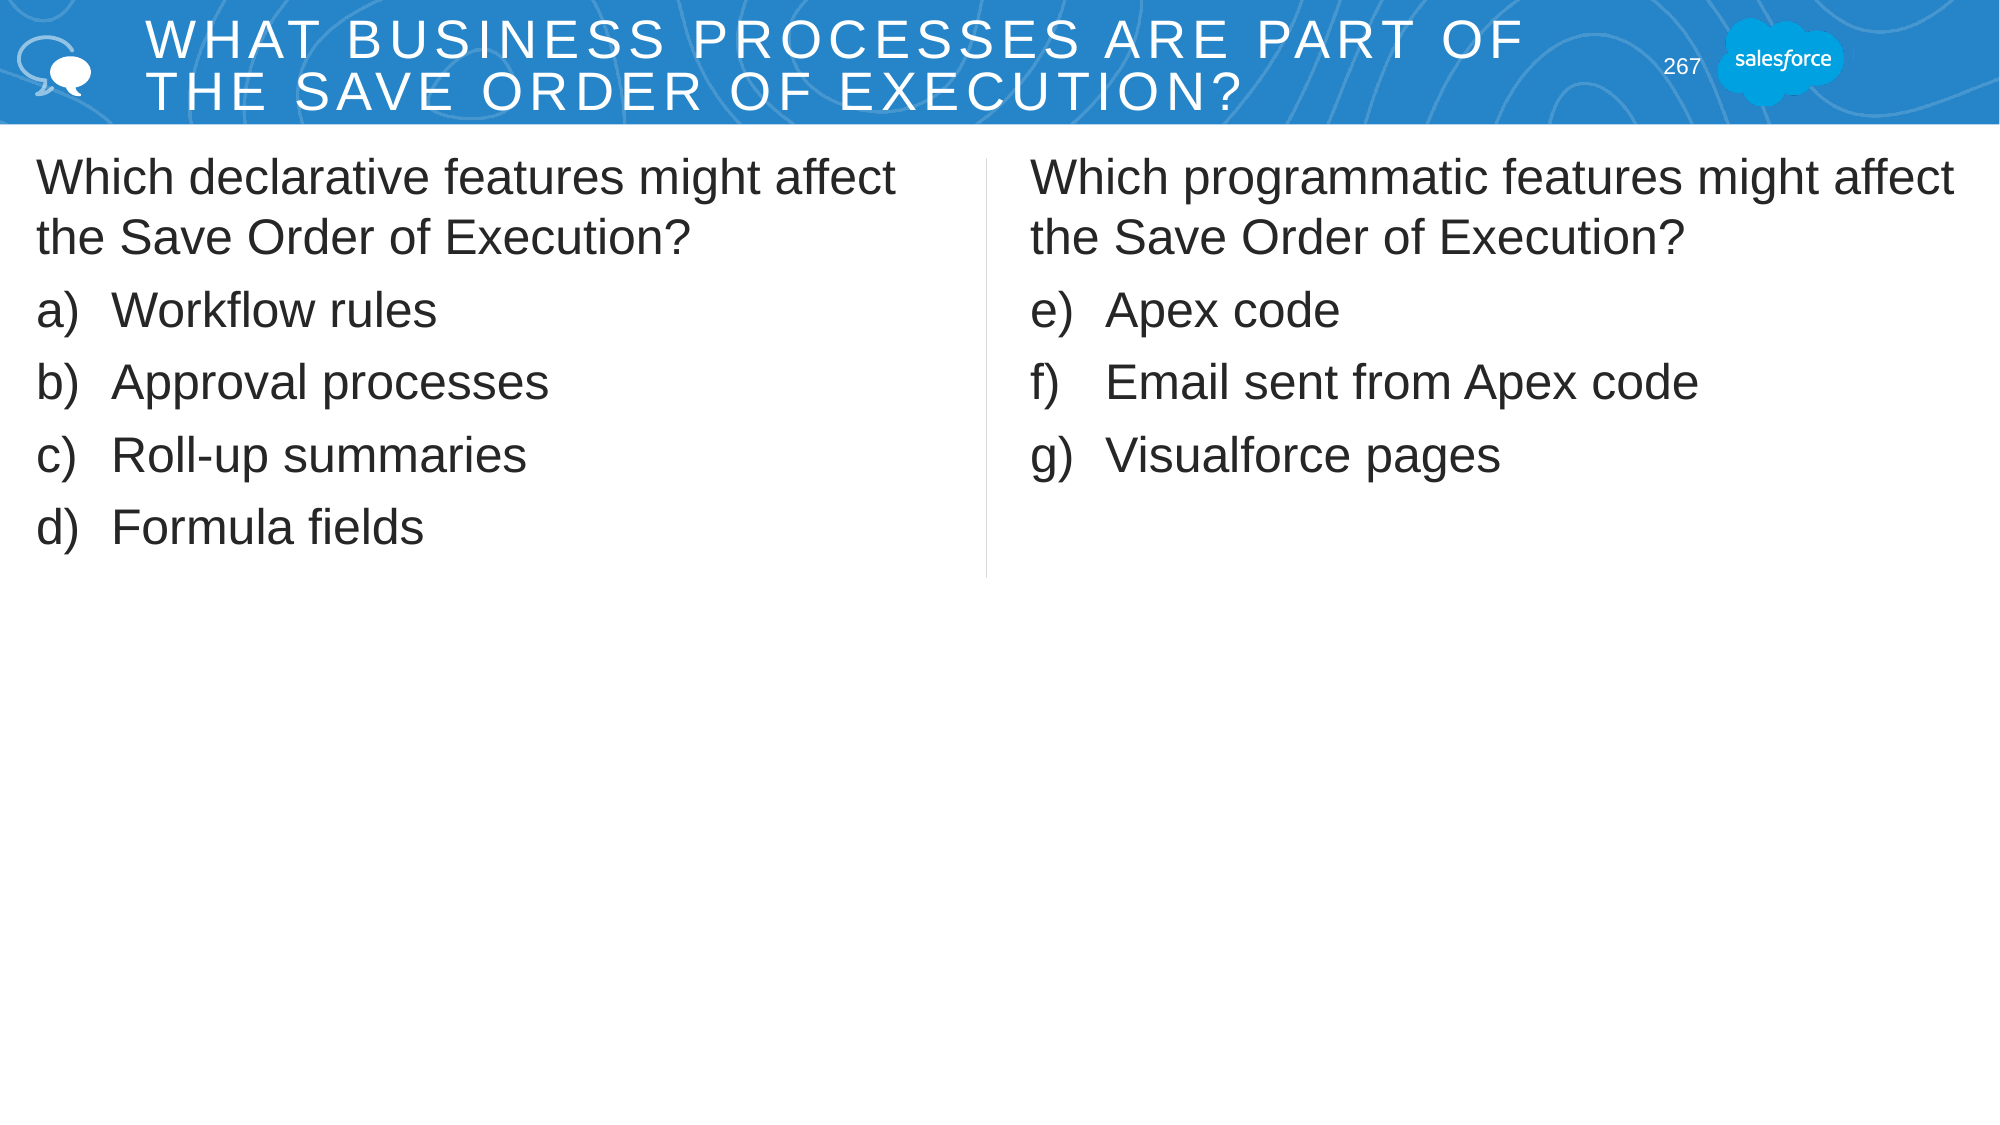

# What Business Processes are Part of the Save Order of Execution?
267
Which declarative features might affect the Save Order of Execution?
Workflow rules
Approval processes
Roll-up summaries
Formula fields

Which programmatic features might affect the Save Order of Execution?
Apex code
Email sent from Apex code
Visualforce pages